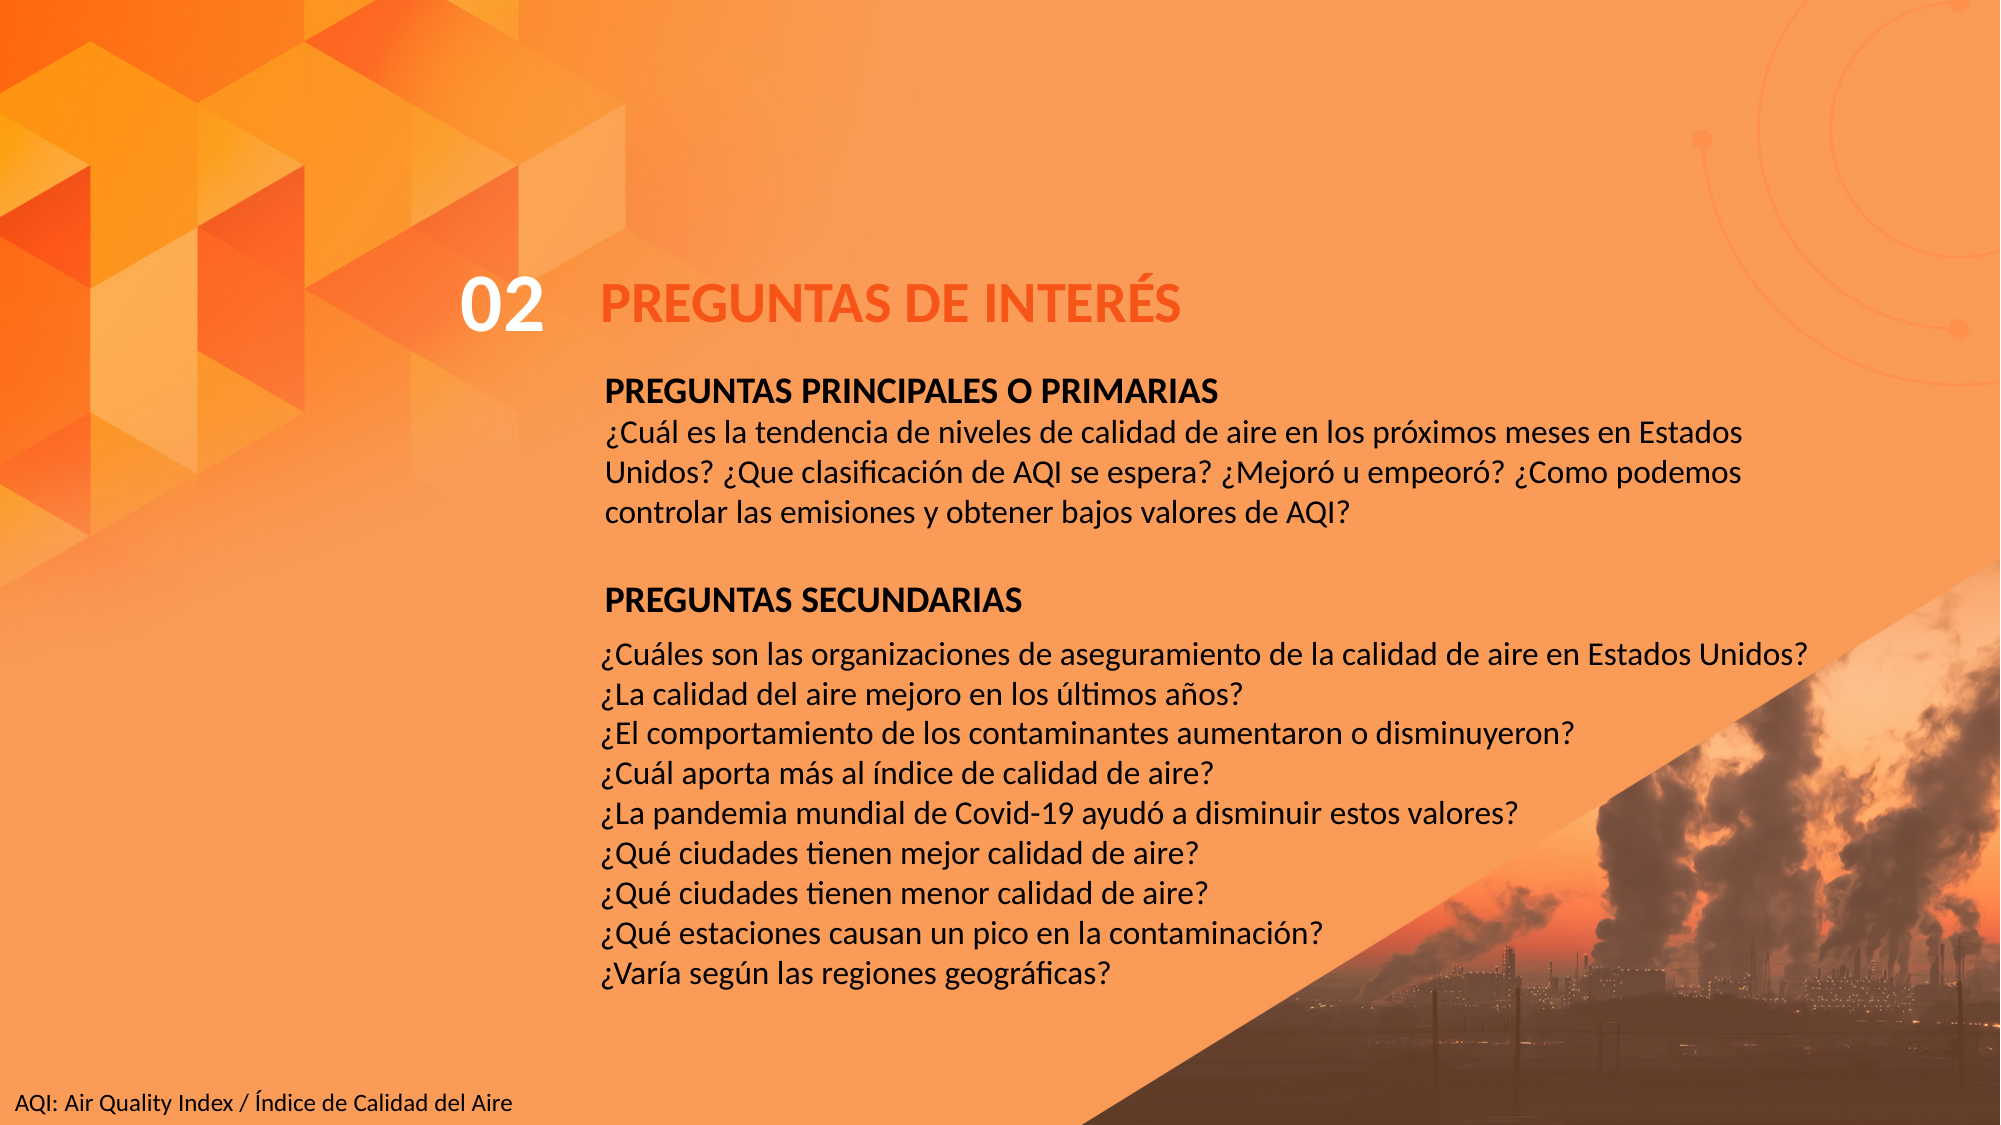

02
PREGUNTAS DE INTERÉS
Preguntas principales o primarias
¿Cuál es la tendencia de niveles de calidad de aire en los próximos meses en Estados Unidos? ¿Que clasificación de AQI se espera? ¿Mejoró u empeoró? ¿Como podemos controlar las emisiones y obtener bajos valores de AQI?

Preguntas secundarias
¿Cuáles son las organizaciones de aseguramiento de la calidad de aire en Estados Unidos?
¿La calidad del aire mejoro en los últimos años?
¿El comportamiento de los contaminantes aumentaron o disminuyeron?
¿Cuál aporta más al índice de calidad de aire?
¿La pandemia mundial de Covid-19 ayudó a disminuir estos valores?
¿Qué ciudades tienen mejor calidad de aire?
¿Qué ciudades tienen menor calidad de aire?
¿Qué estaciones causan un pico en la contaminación?
¿Varía según las regiones geográficas?
AQI: Air Quality Index / Índice de Calidad del Aire